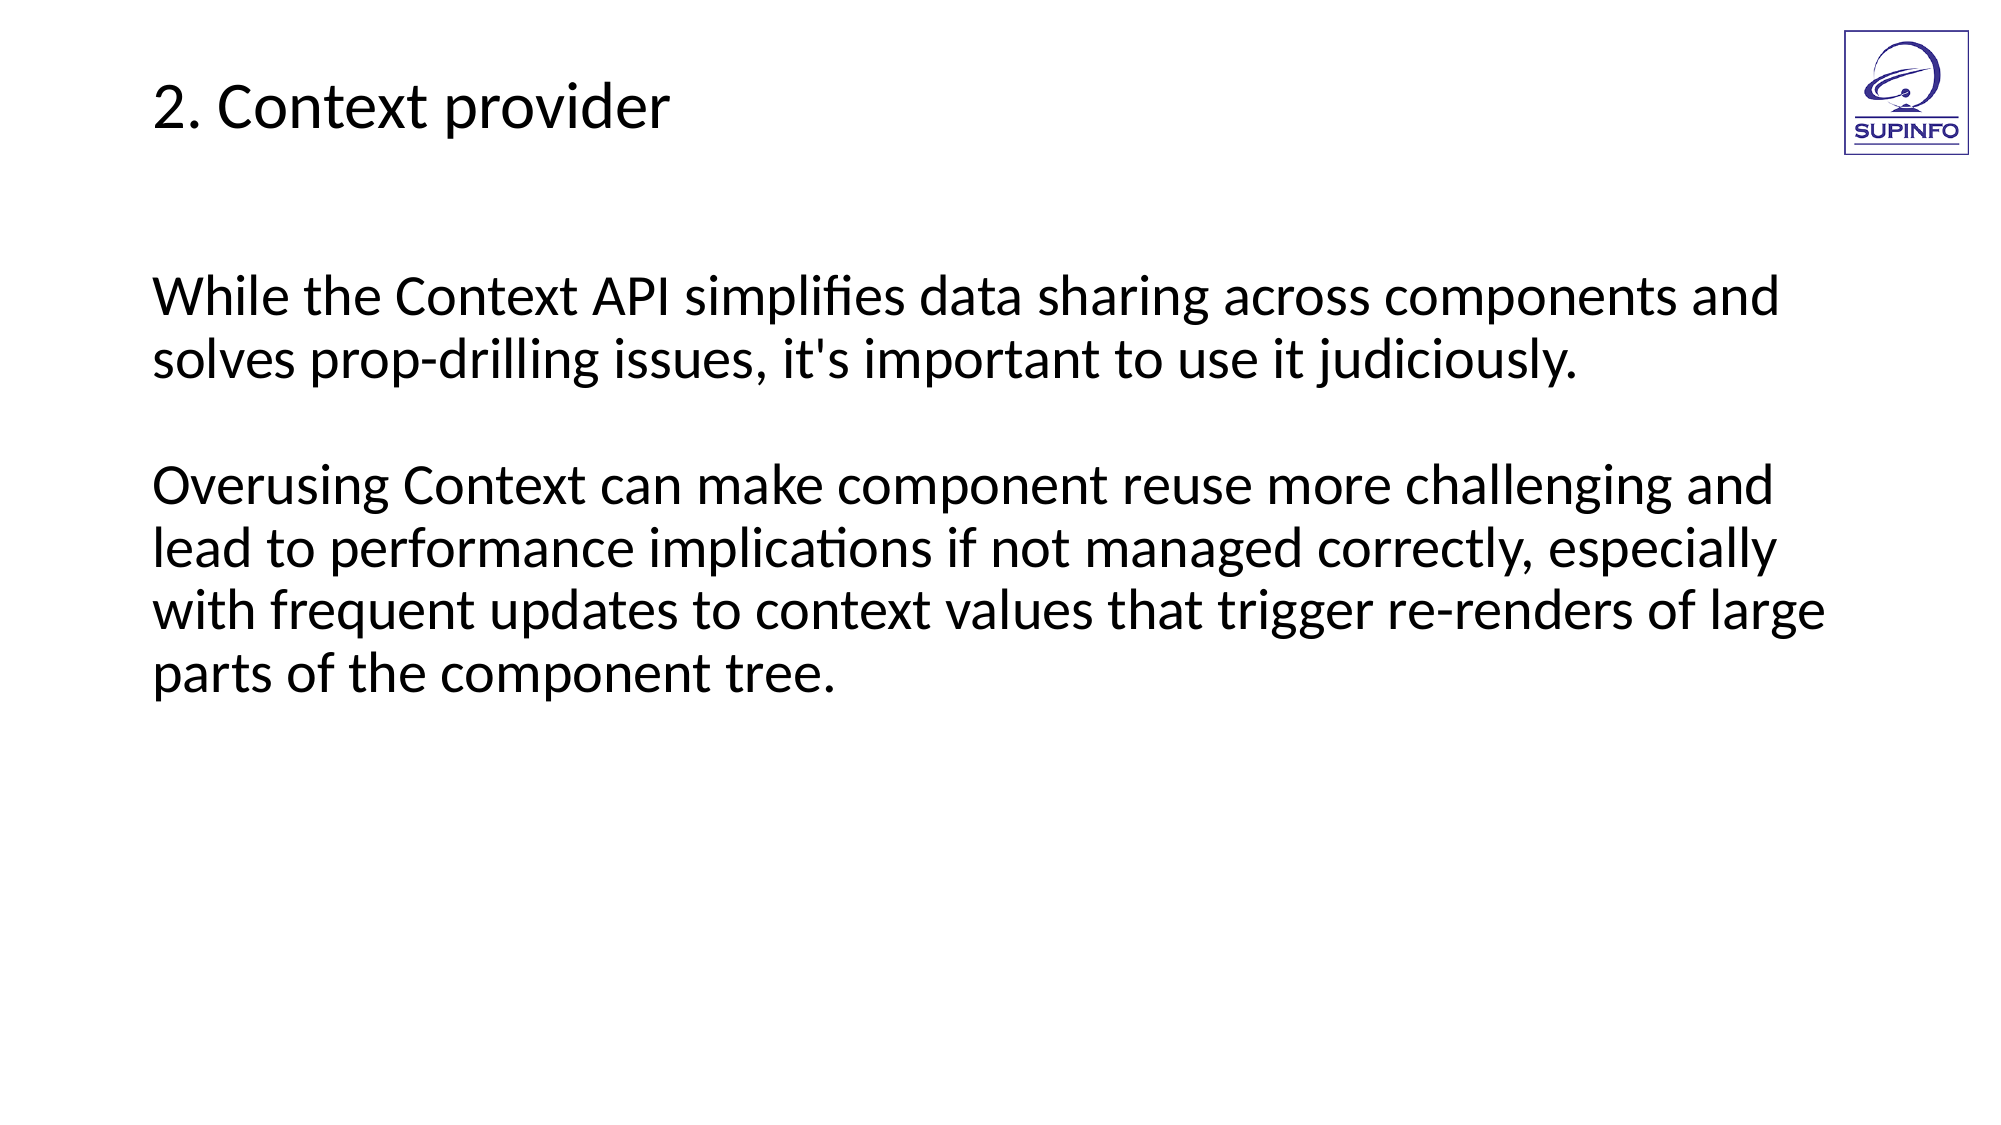

2. Context provider
While the Context API simplifies data sharing across components and solves prop-drilling issues, it's important to use it judiciously.

Overusing Context can make component reuse more challenging and lead to performance implications if not managed correctly, especially with frequent updates to context values that trigger re-renders of large parts of the component tree.